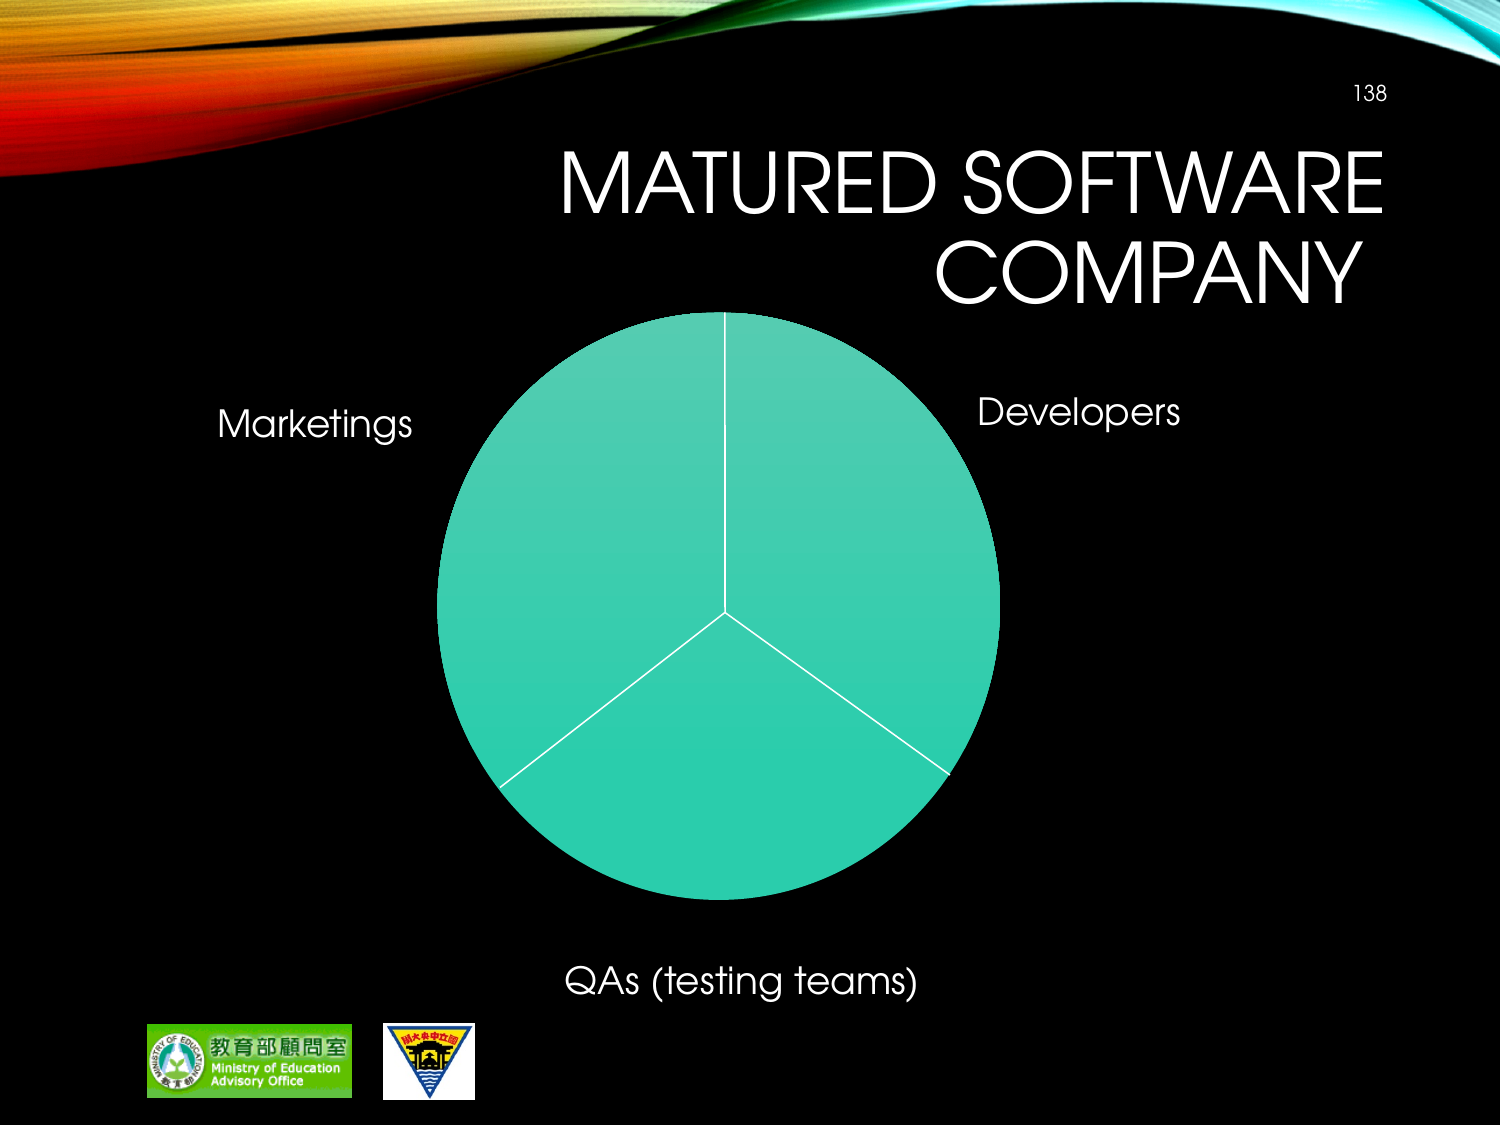

138
# Matured software company

Developers
Marketings

QAs (testing teams)